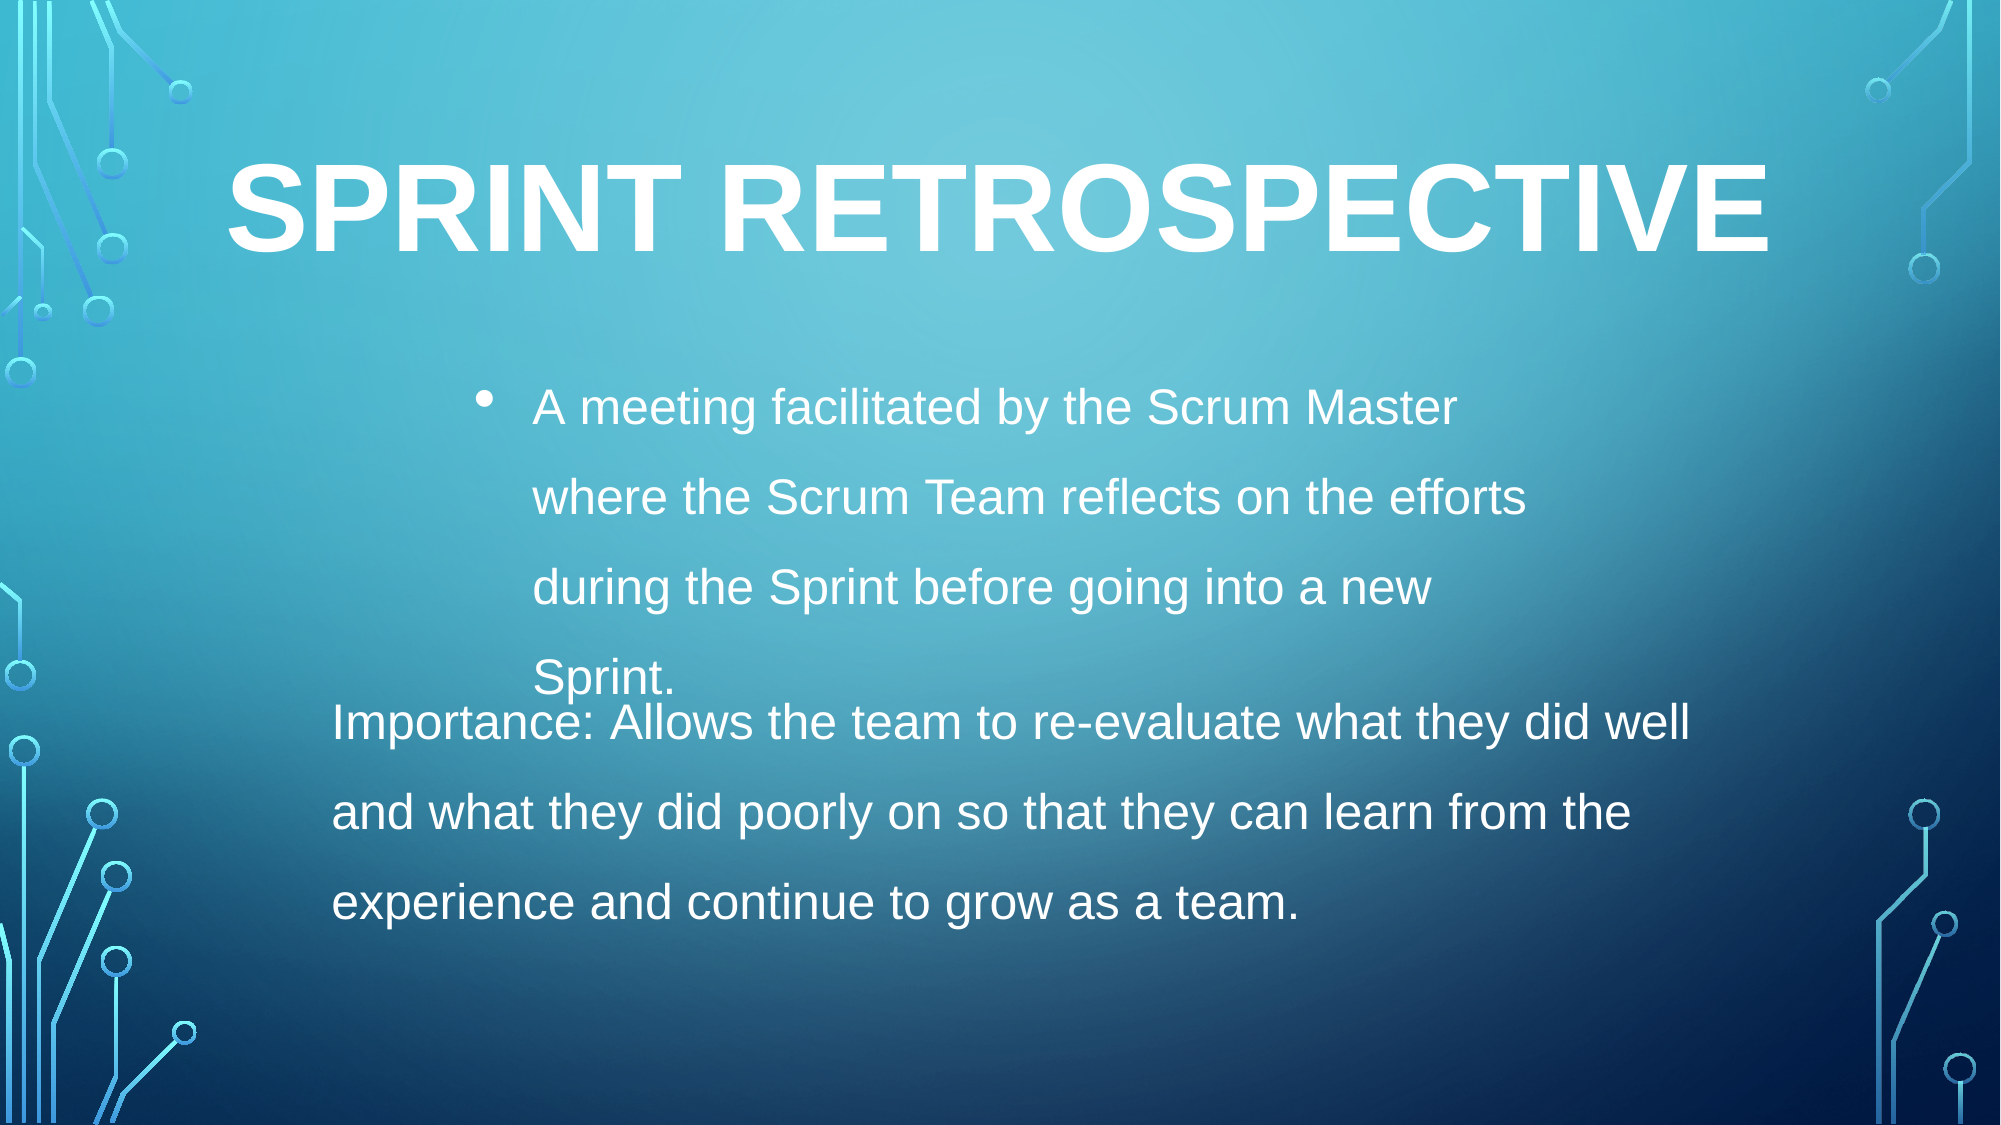

Sprint Retrospective
A meeting facilitated by the Scrum Master where the Scrum Team reflects on the efforts during the Sprint before going into a new Sprint.
Importance: Allows the team to re-evaluate what they did well and what they did poorly on so that they can learn from the experience and continue to grow as a team.